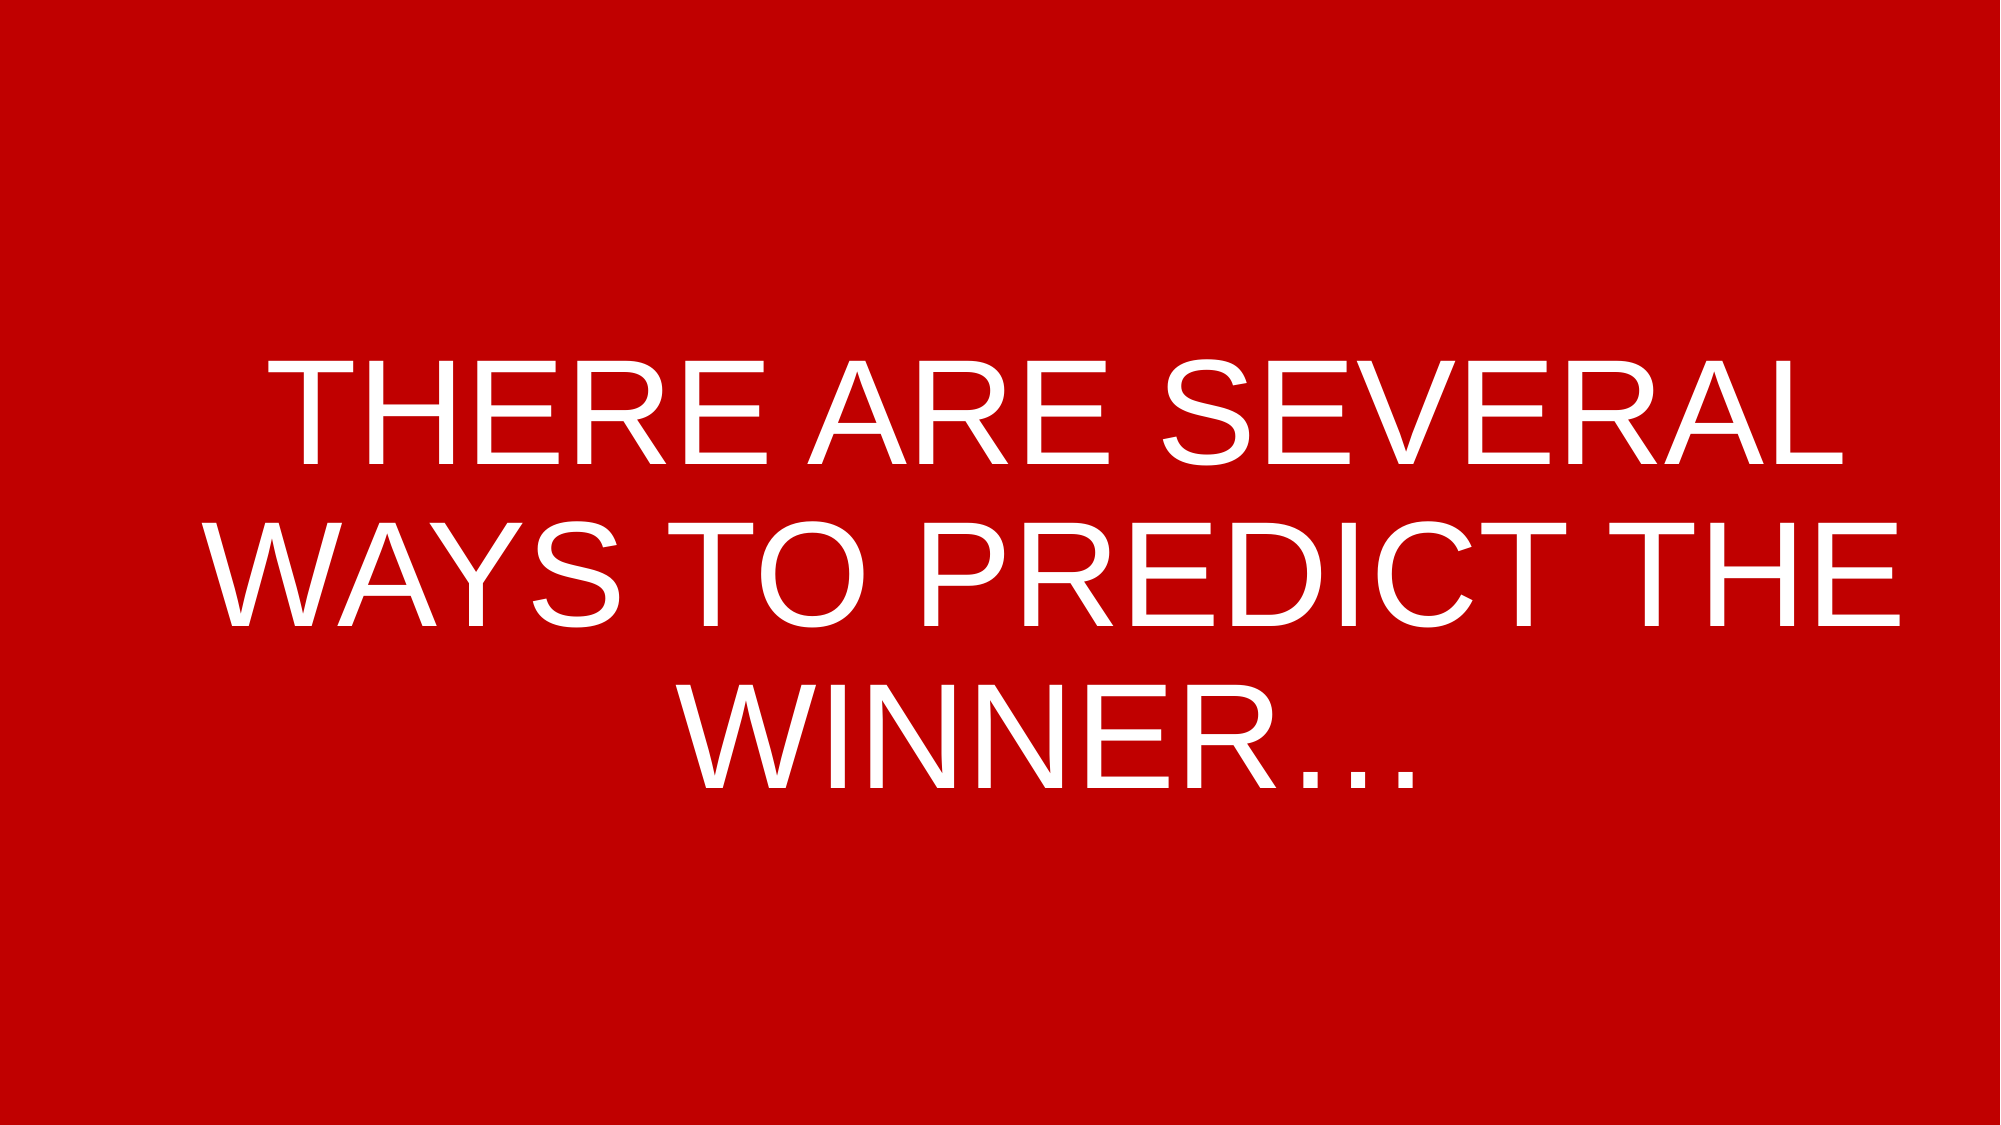

# THERE ARE SEVERAL WAYS TO PREDICT THE WINNER…